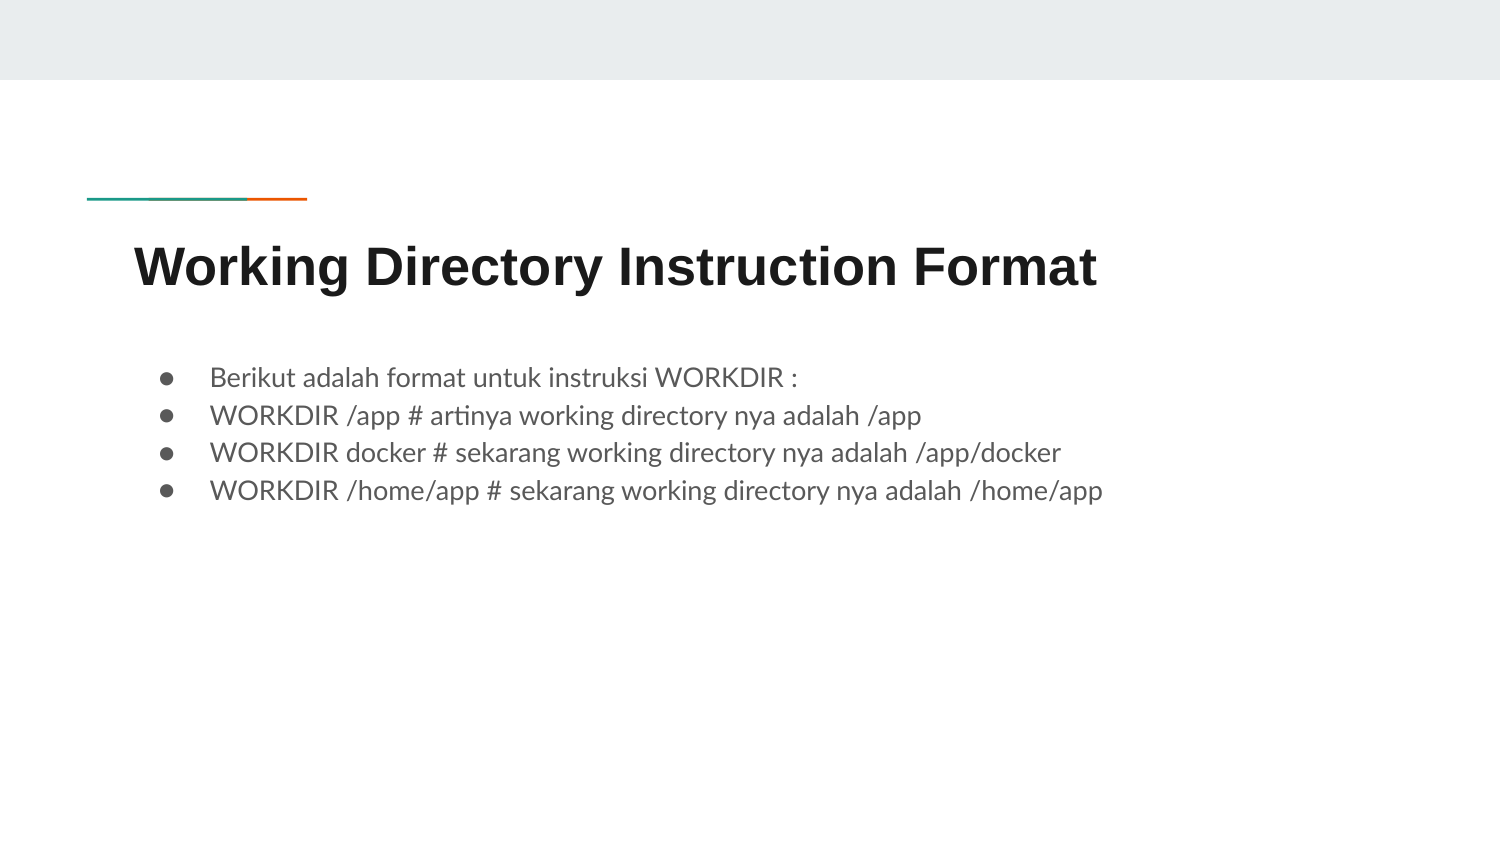

# Working Directory Instruction Format
Berikut adalah format untuk instruksi WORKDIR :
WORKDIR /app # artinya working directory nya adalah /app
WORKDIR docker # sekarang working directory nya adalah /app/docker
WORKDIR /home/app # sekarang working directory nya adalah /home/app